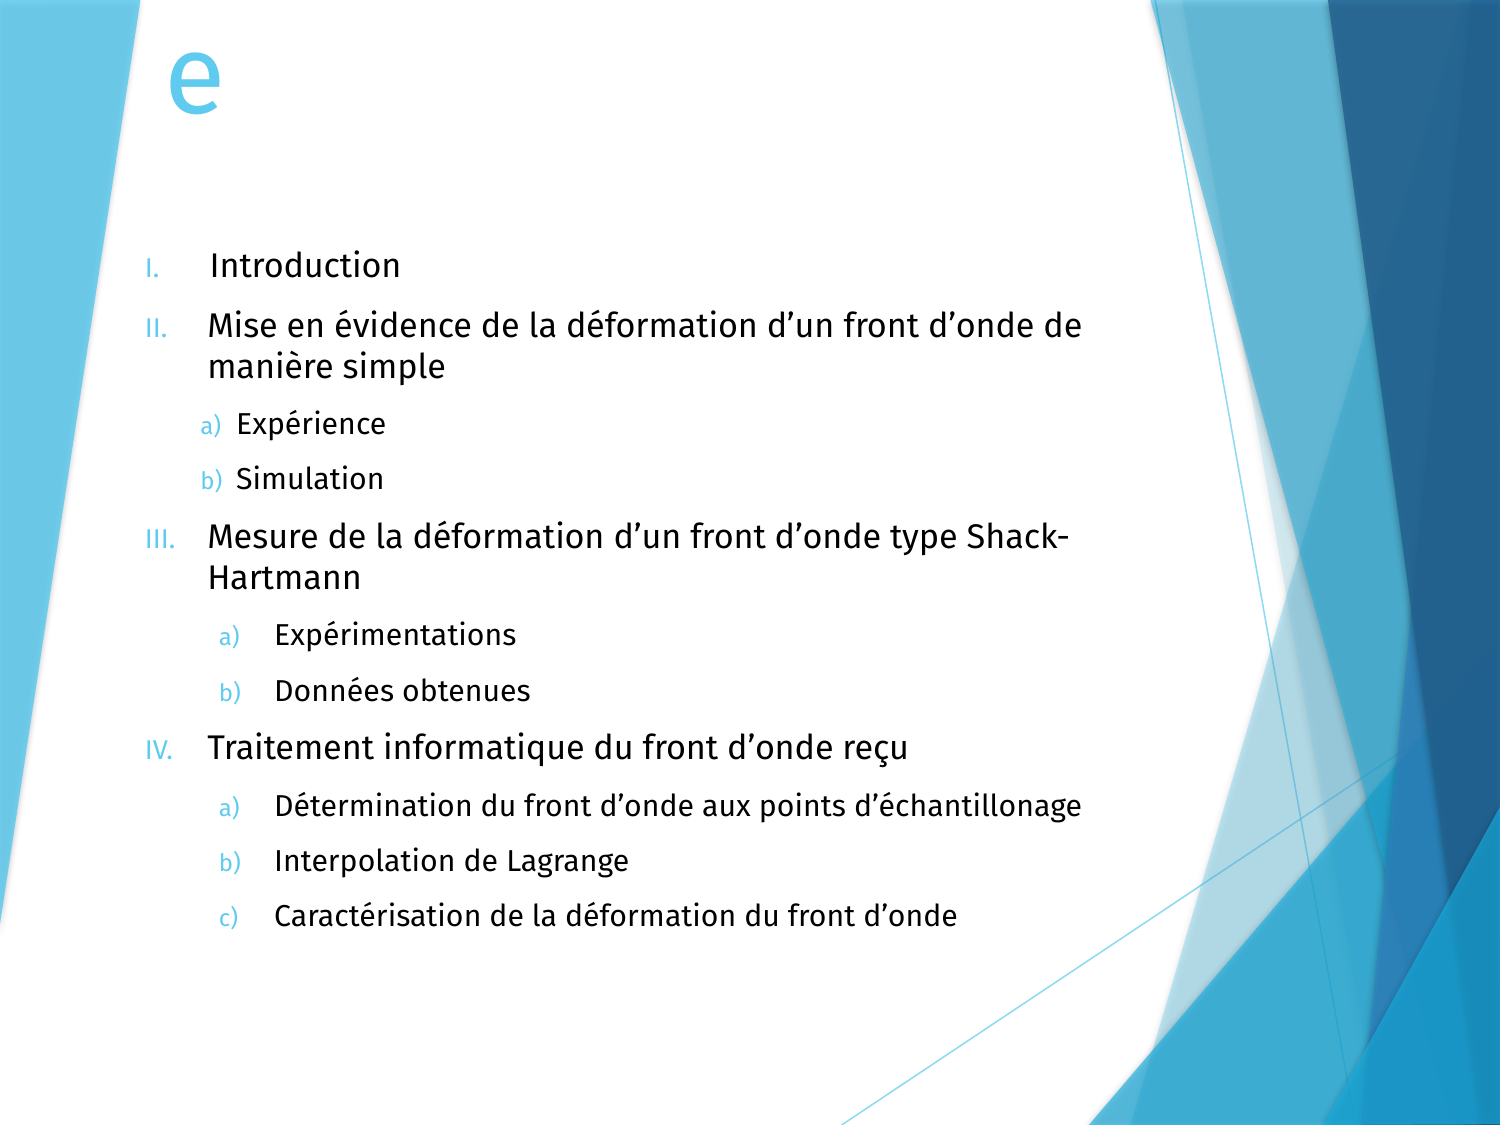

# Sommaire
Introduction
Mise en évidence de la déformation d’un front d’onde de manière simple
 Expérience
 Simulation
Mesure de la déformation d’un front d’onde type Shack-Hartmann
Expérimentations
Données obtenues
Traitement informatique du front d’onde reçu
Détermination du front d’onde aux points d’échantillonage
Interpolation de Lagrange
Caractérisation de la déformation du front d’onde